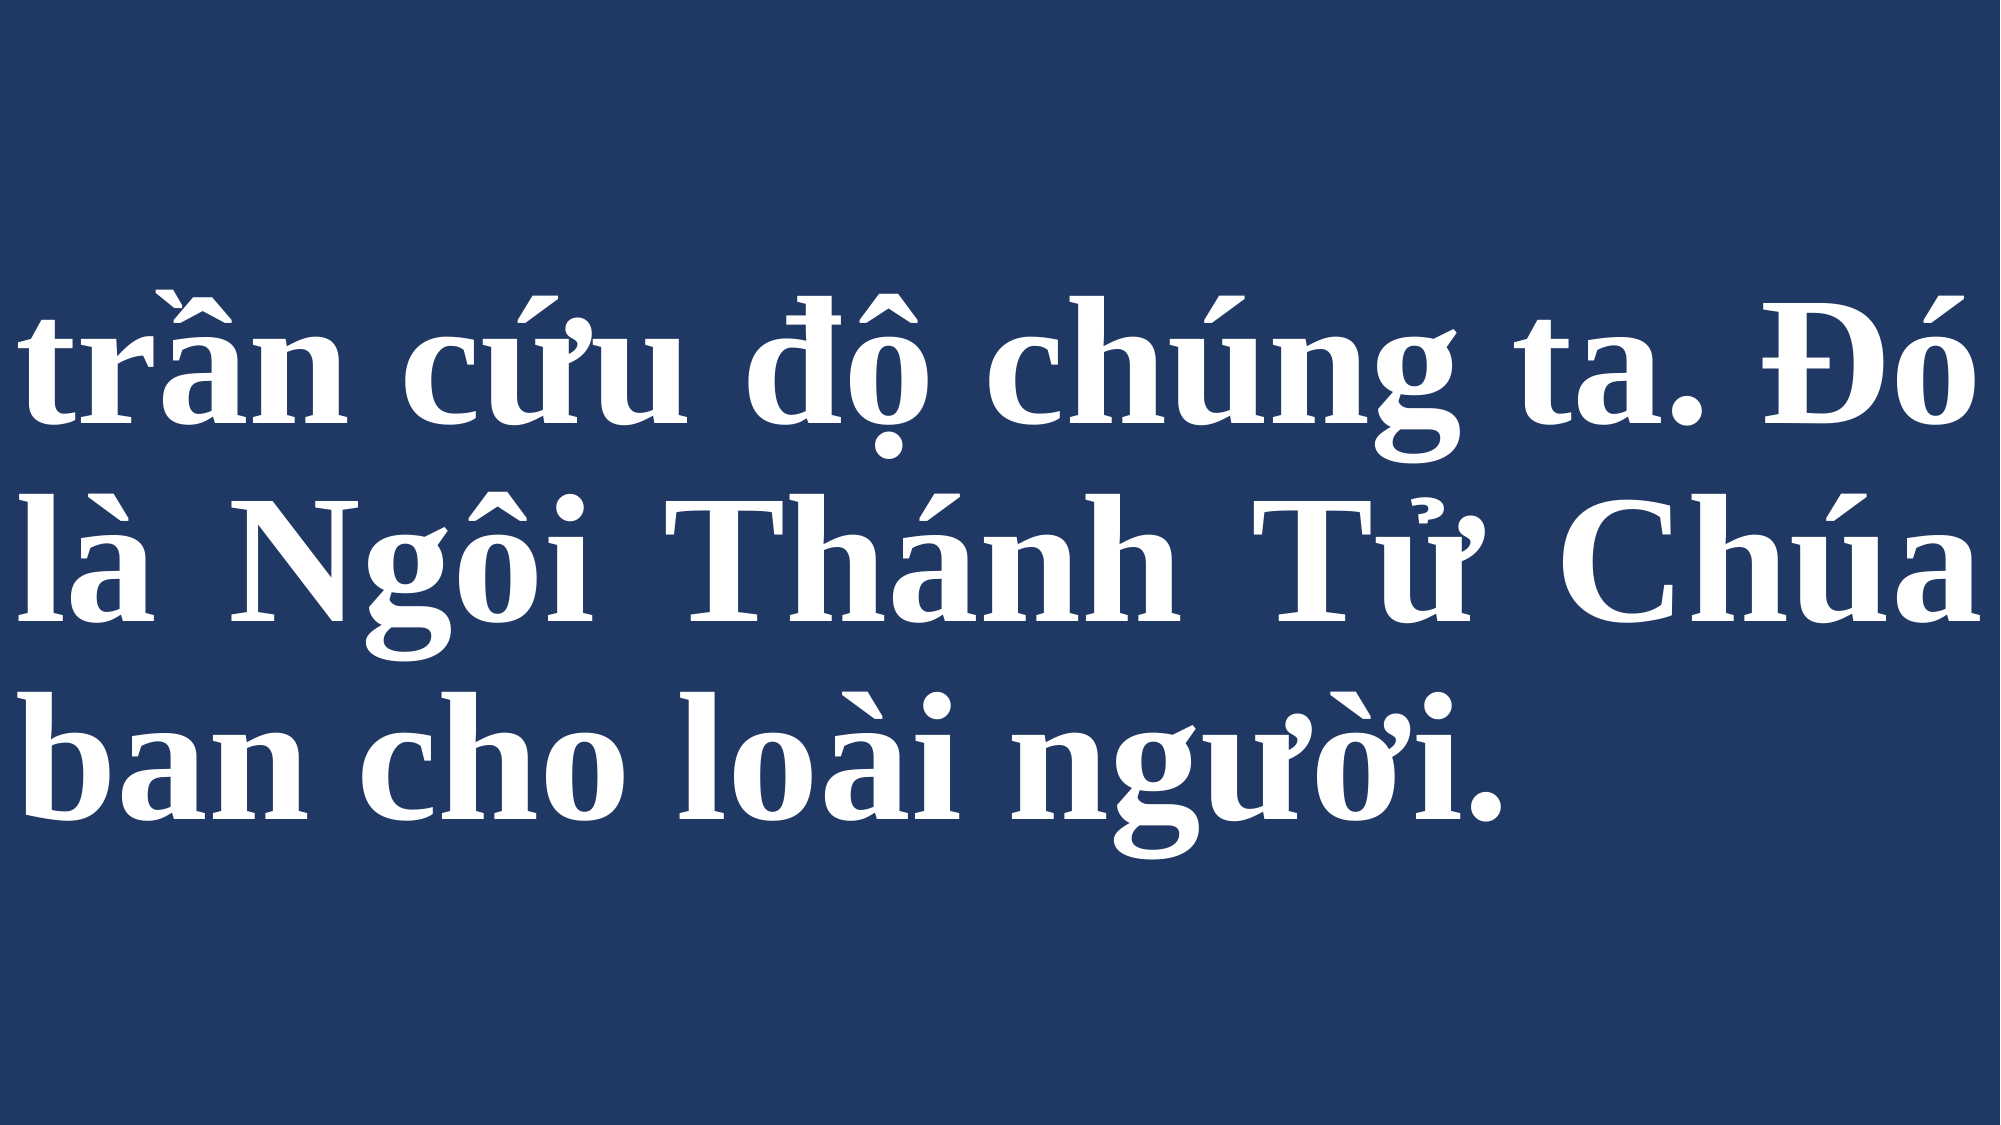

# trần cứu độ chúng ta. Đó là Ngôi Thánh Tử Chúa ban cho loài người.